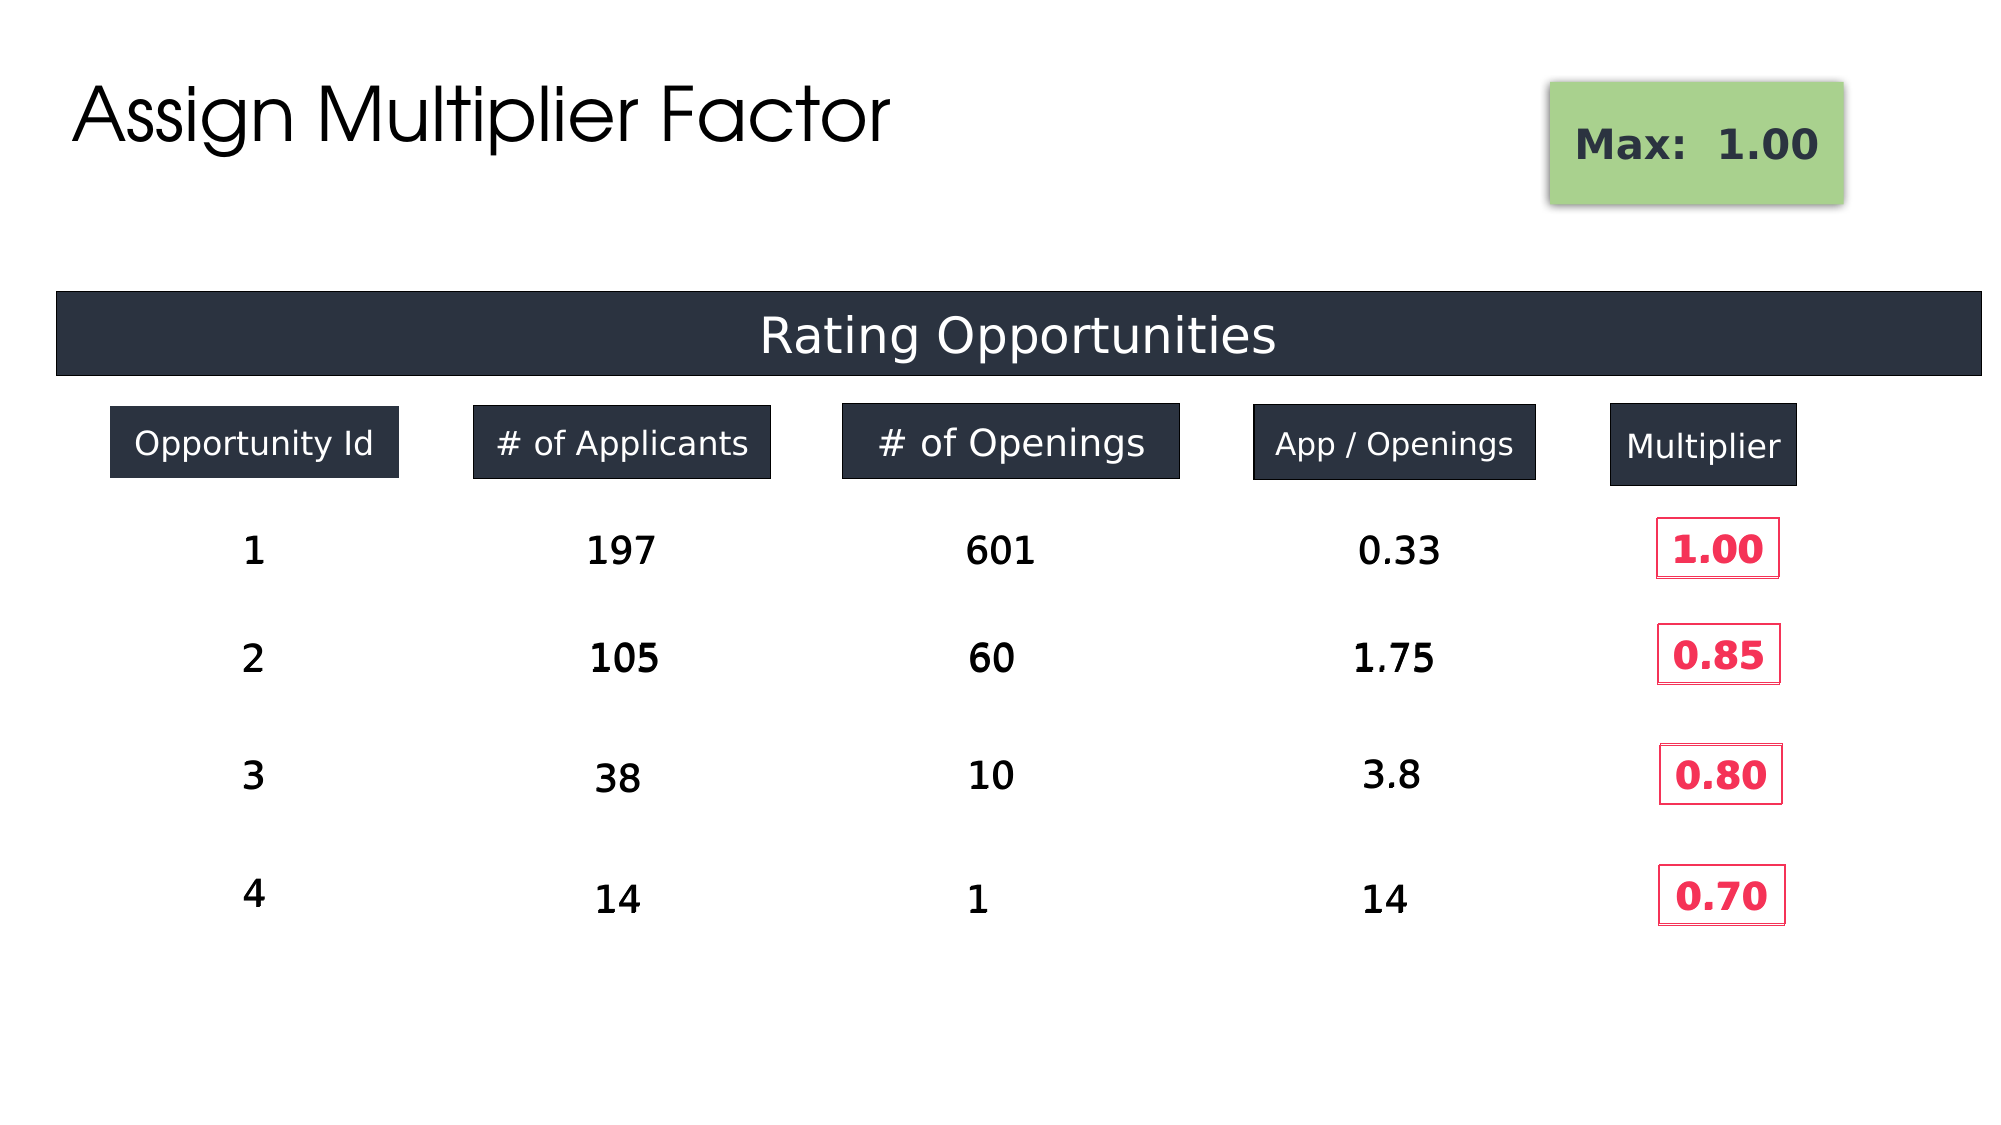

# Assign Multiplier Factor
Max:  1.00
Rating Opportunities
# of Openings
Multiplier
Opportunity Id
App / Openings
# of Applicants
1.00
1
197
601
0.33
1.00
1
197
601
0.33
0.85
0.85
105
60
1.75
2
105
60
1.75
2
3.8
3.8
3
10
0.80
3
10
0.80
38
38
4
4
0.70
0.70
14
1
14
14
1
14